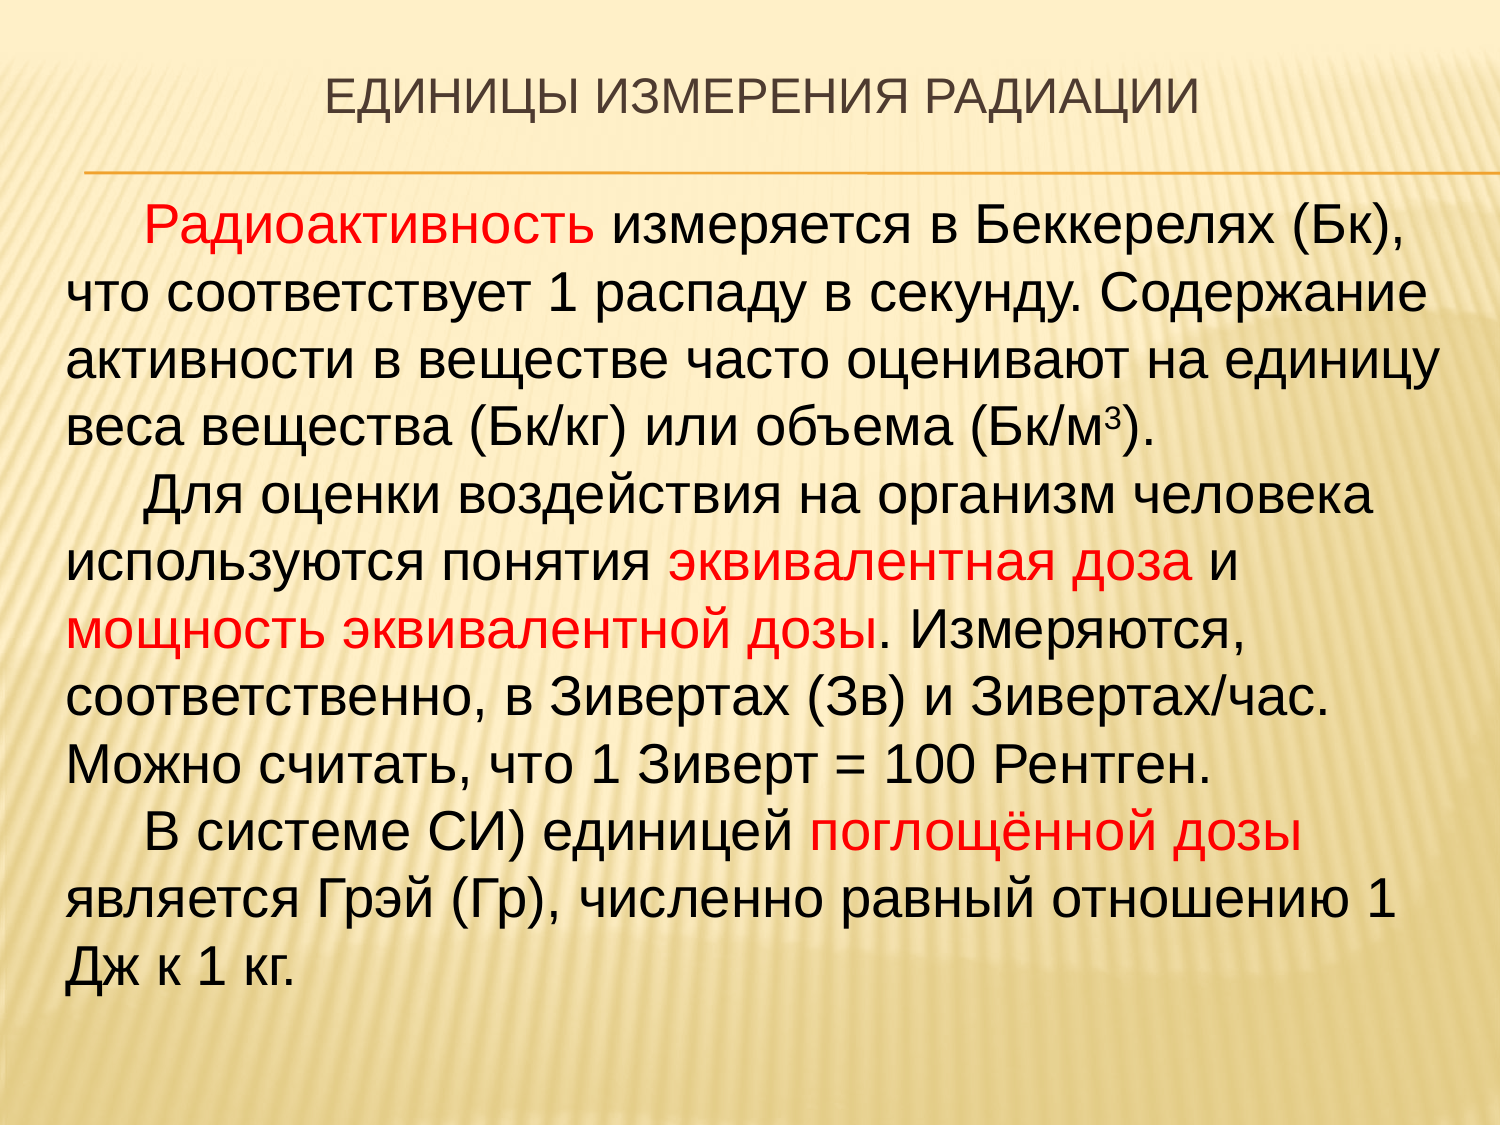

# Единицы измерения радиации
     Радиоактивность измеряется в Беккерелях (Бк), что соответствует 1 распаду в секунду. Содержание активности в веществе часто оценивают на единицу веса вещества (Бк/кг) или объема (Бк/м3).
     Для оценки воздействия на организм человека используются понятия эквивалентная доза и мощность эквивалентной дозы. Измеряются, соответственно, в Зивертах (Зв) и Зивертах/час. Можно считать, что 1 Зиверт = 100 Рентген.
     В системе СИ) единицей поглощённой дозы является Грэй (Гр), численно равный отношению 1 Дж к 1 кг.